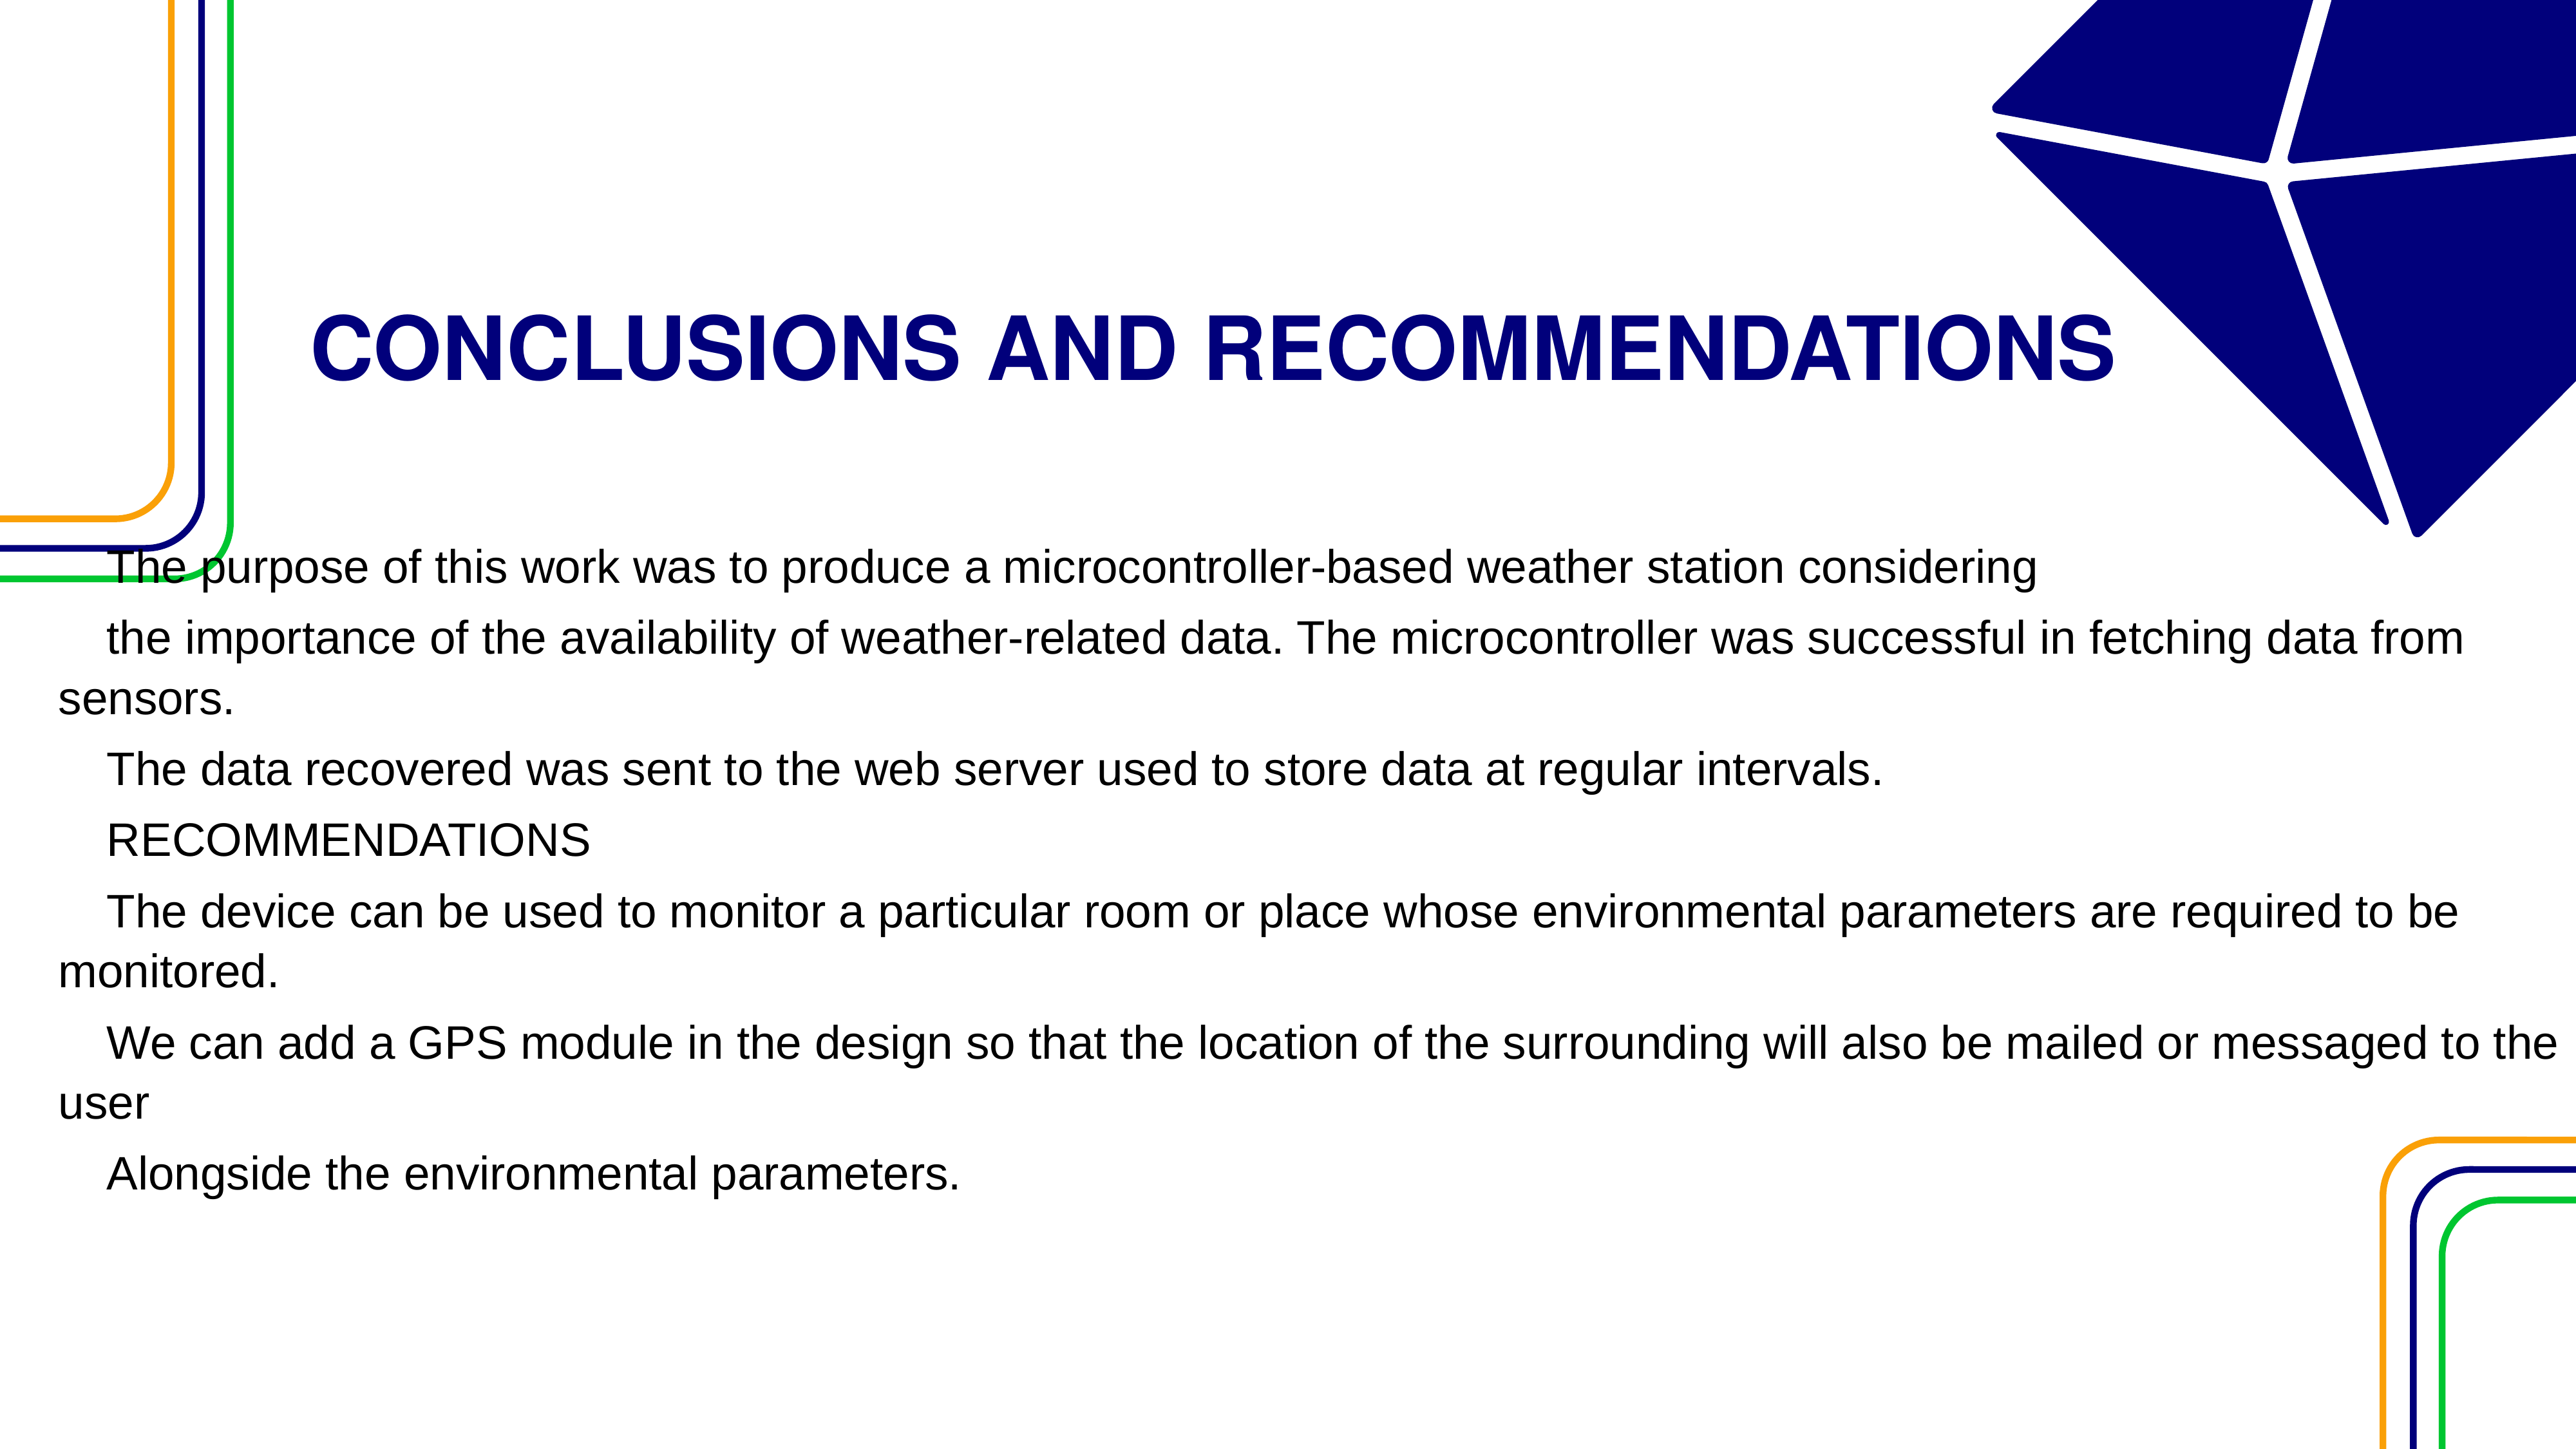

CONCLUSIONS AND RECOMMENDATIONS
The purpose of this work was to produce a microcontroller-based weather station considering
the importance of the availability of weather-related data. The microcontroller was successful in fetching data from sensors.
The data recovered was sent to the web server used to store data at regular intervals.
RECOMMENDATIONS
The device can be used to monitor a particular room or place whose environmental parameters are required to be monitored.
We can add a GPS module in the design so that the location of the surrounding will also be mailed or messaged to the user
Alongside the environmental parameters.